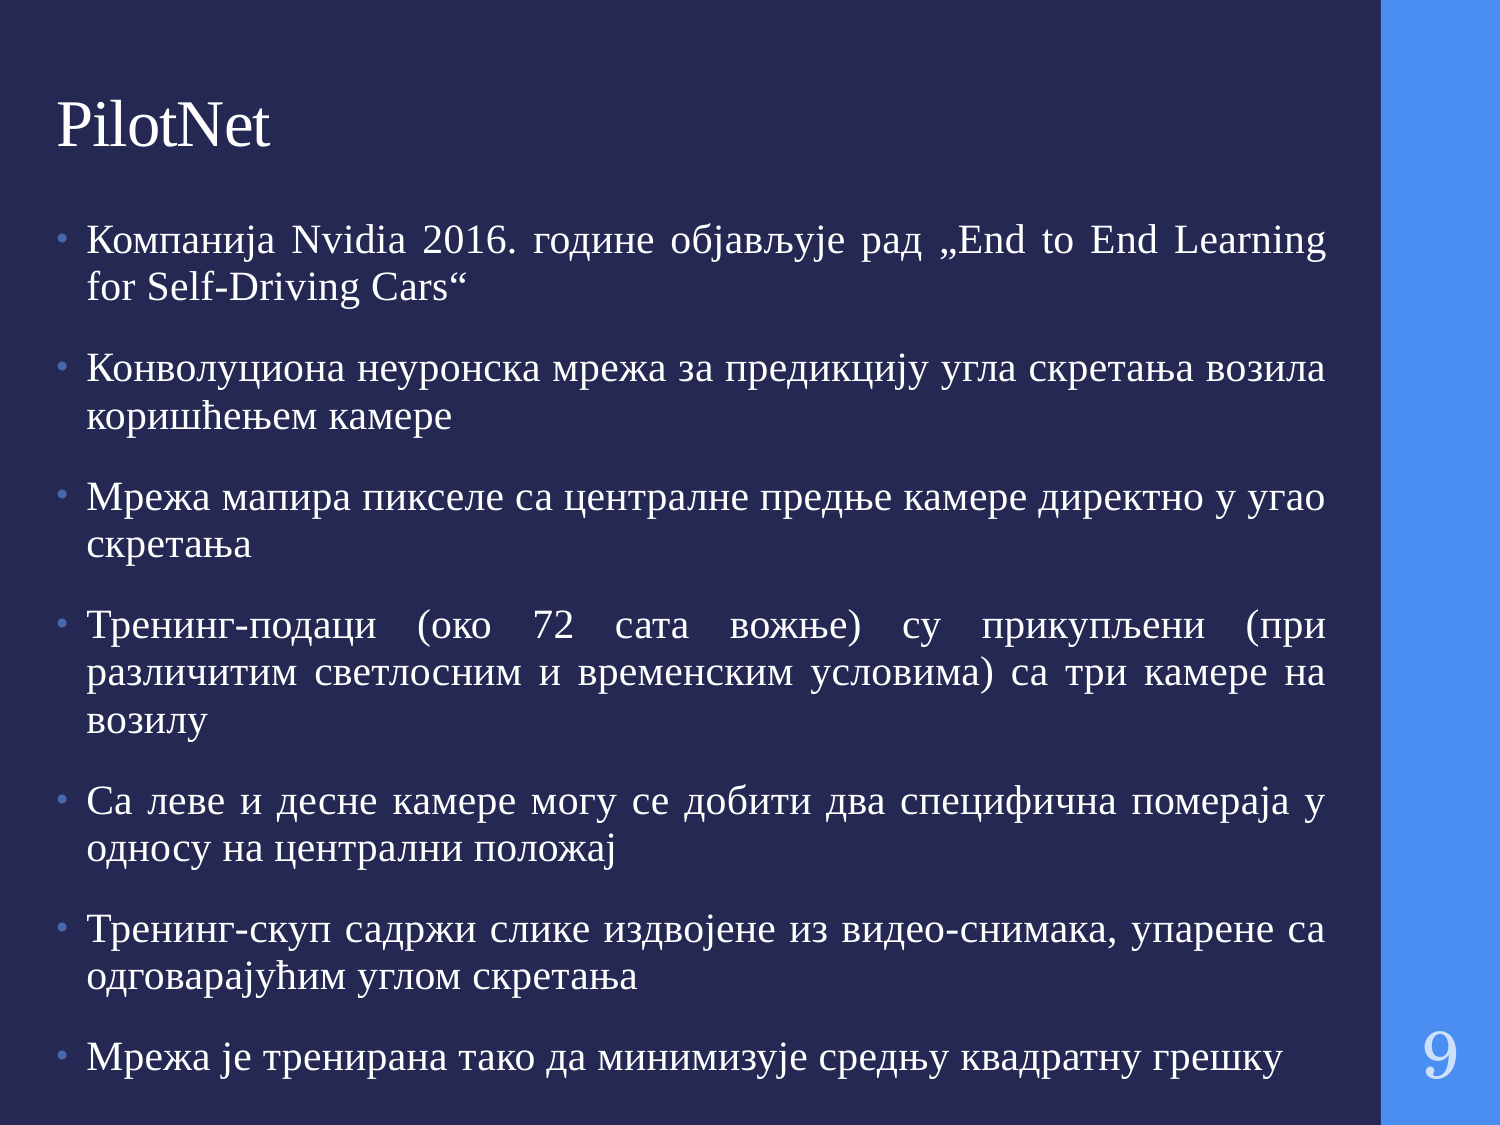

# PilotNet
Компанија Nvidia 2016. године објављује рад „End to End Learning for Self-Driving Cars“
Конволуциона неуронска мрежа за предикцију угла скретања возила коришћењем камере
Мрежа мапира пикселе са централне предње камере директно у угао скретања
Тренинг-подаци (око 72 сата вожње) су прикупљени (при различитим светлосним и временским условима) са три камере на возилу
Са леве и десне камере могу се добити два специфична помераја у односу на централни положај
Тренинг-скуп садржи слике издвојене из видео-снимака, упарене са одговарајућим углом скретања
Мрежа је тренирана тако да минимизује средњу квадратну грешку
9